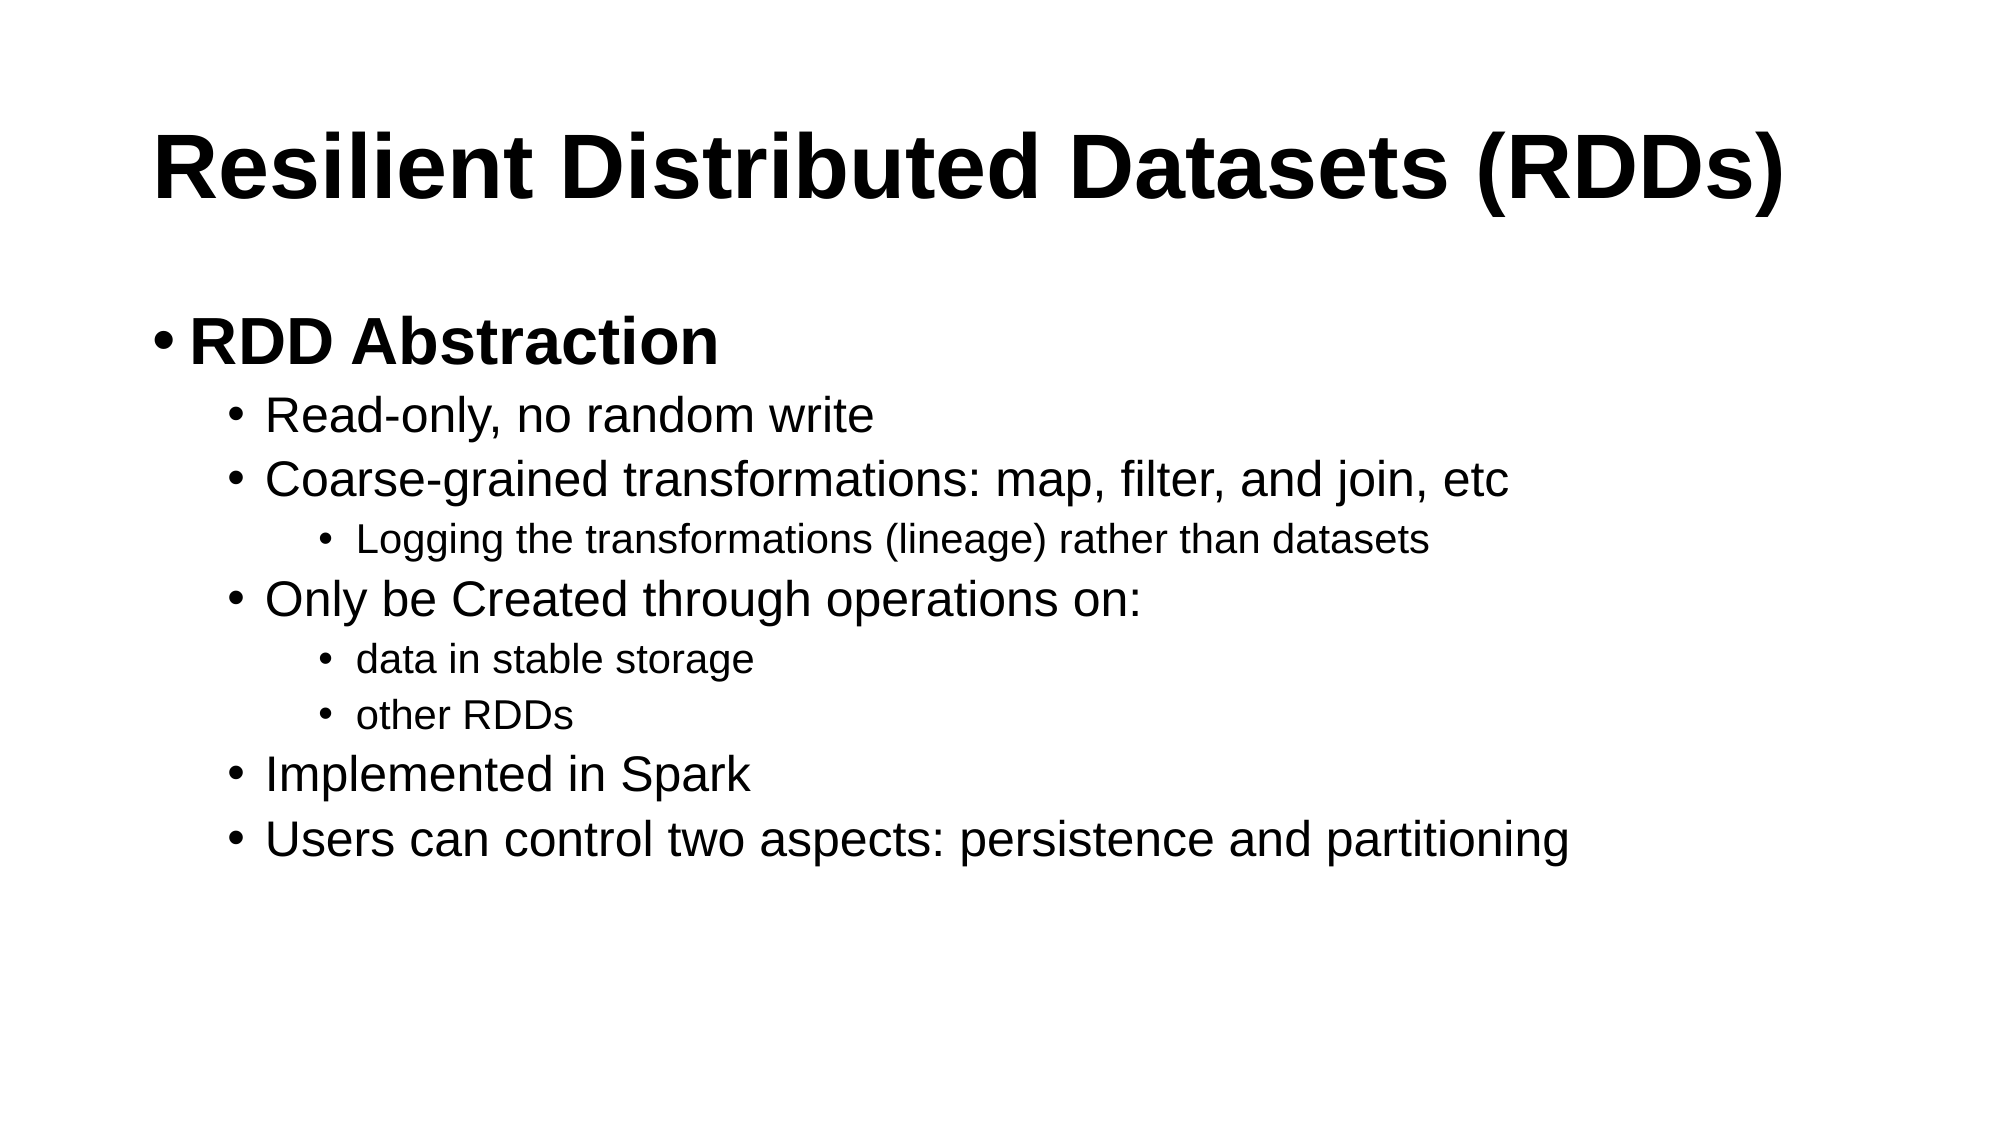

# Resilient Distributed Datasets (RDDs)
RDD Abstraction
Read-only, no random write
Coarse-grained transformations: map, filter, and join, etc
Logging the transformations (lineage) rather than datasets
Only be Created through operations on:
data in stable storage
other RDDs
Implemented in Spark
Users can control two aspects: persistence and partitioning